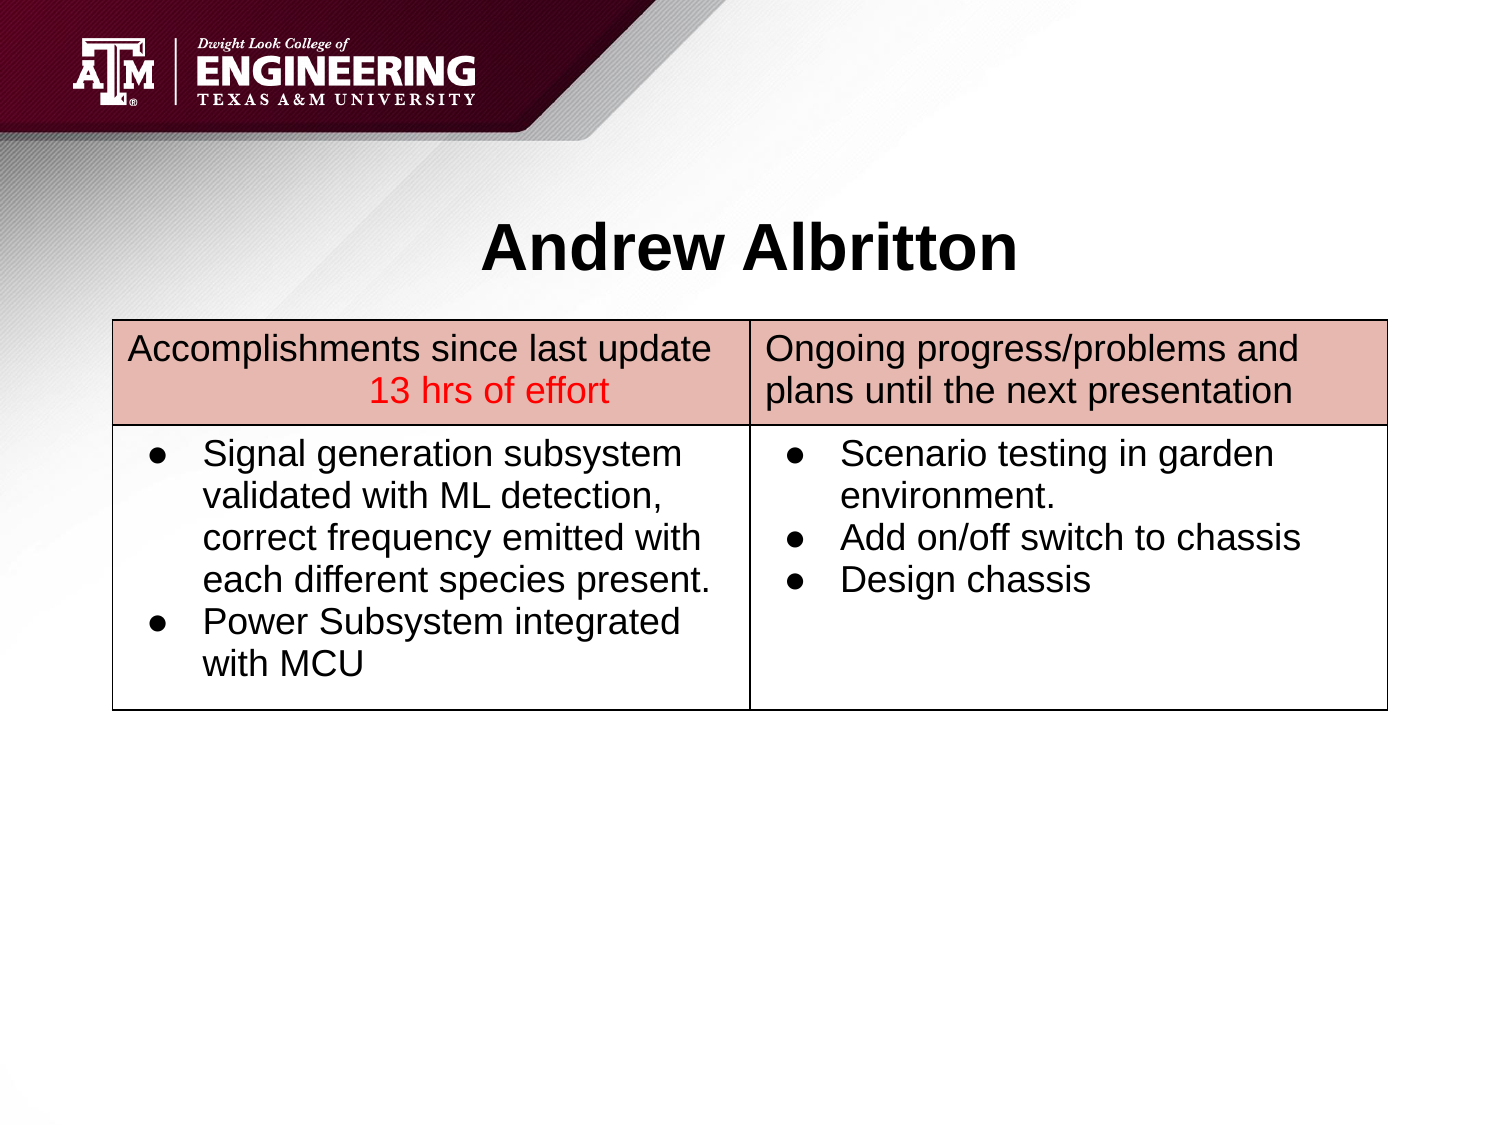

# Andrew Albritton
| Accomplishments since last update 13 hrs of effort | Ongoing progress/problems and plans until the next presentation |
| --- | --- |
| Signal generation subsystem validated with ML detection, correct frequency emitted with each different species present. Power Subsystem integrated with MCU | Scenario testing in garden environment. Add on/off switch to chassis Design chassis |